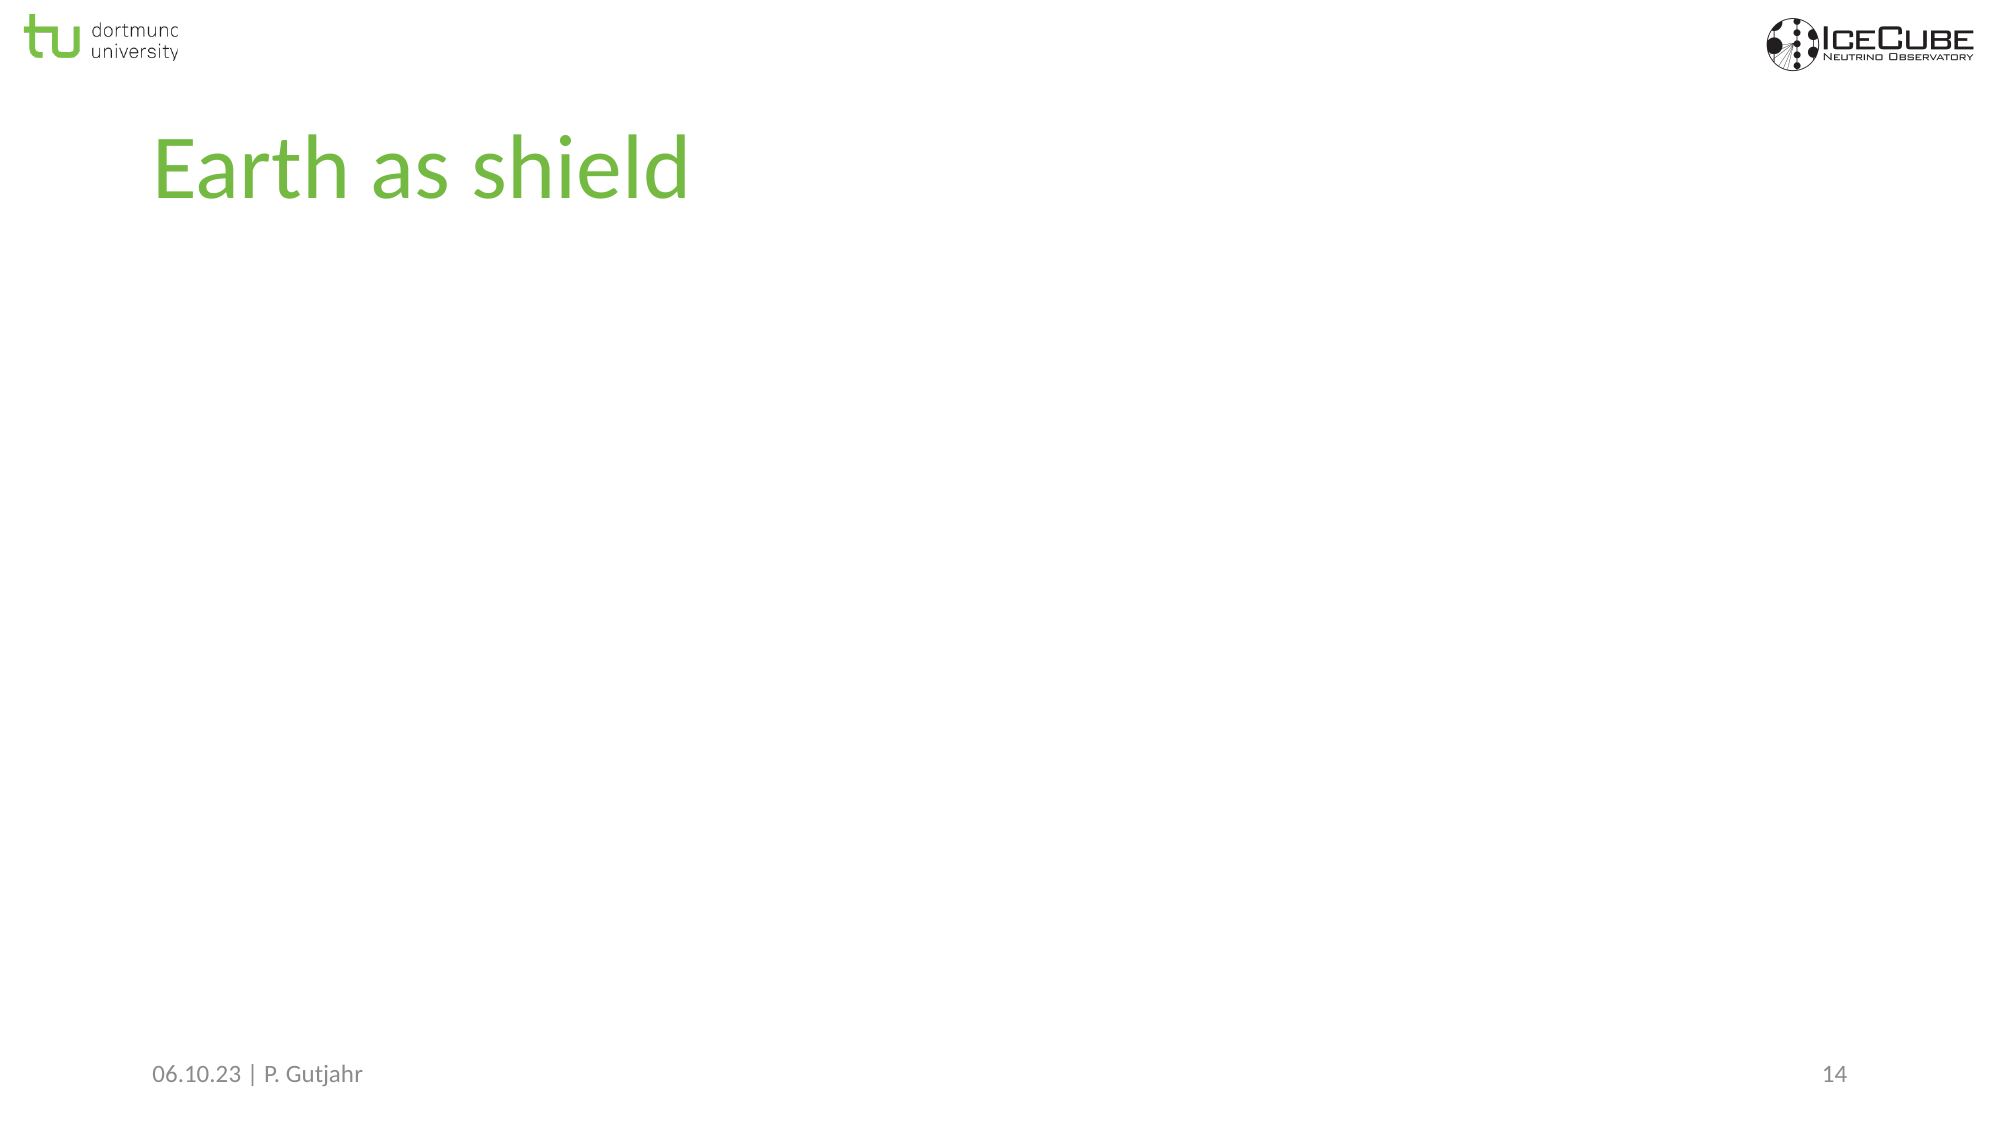

# Earth as shield

06.10.23 | P. Gutjahr
14